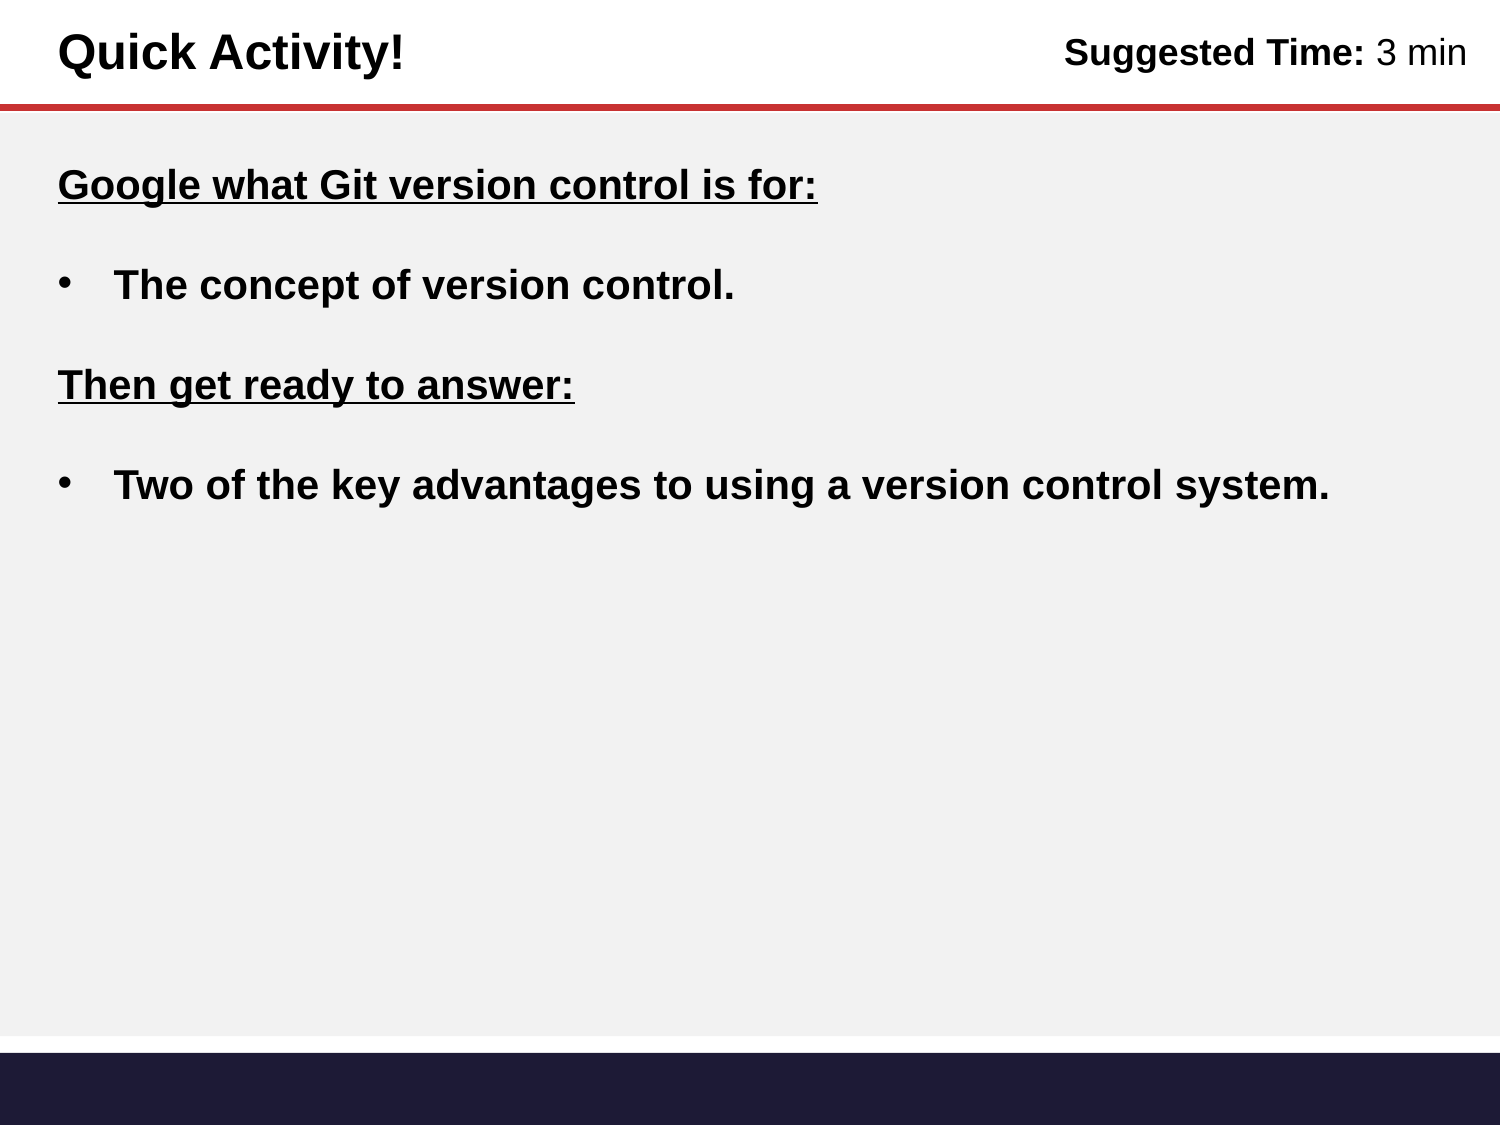

# Quick Activity!
Suggested Time: 3 min

Google what Git version control is for:

The concept of version control.

Then get ready to answer:

Two of the key advantages to using a version control system.